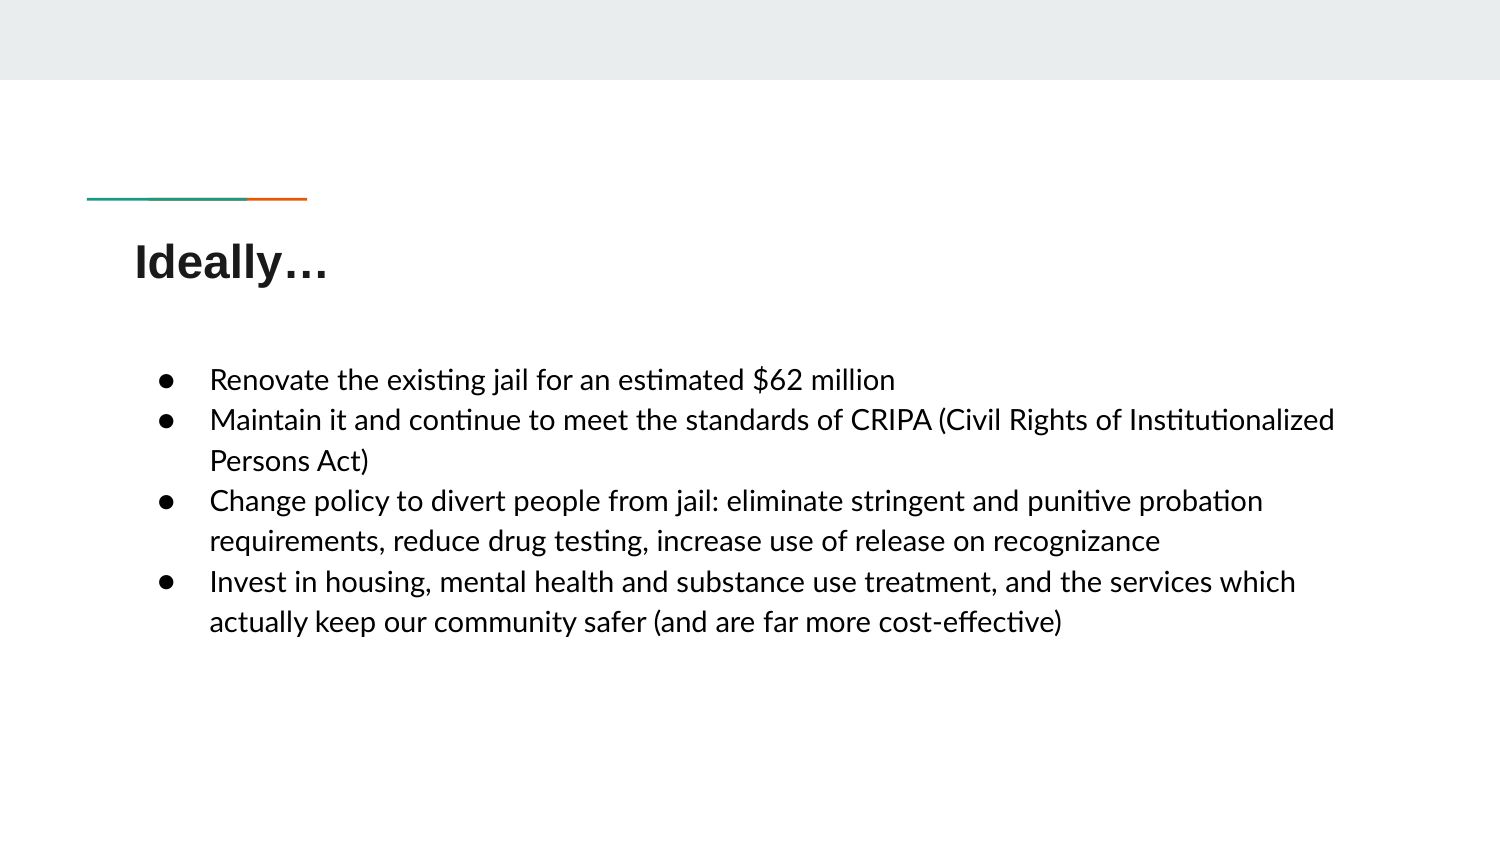

# Ideally…
Renovate the existing jail for an estimated $62 million
Maintain it and continue to meet the standards of CRIPA (Civil Rights of Institutionalized Persons Act)
Change policy to divert people from jail: eliminate stringent and punitive probation requirements, reduce drug testing, increase use of release on recognizance
Invest in housing, mental health and substance use treatment, and the services which actually keep our community safer (and are far more cost-effective)